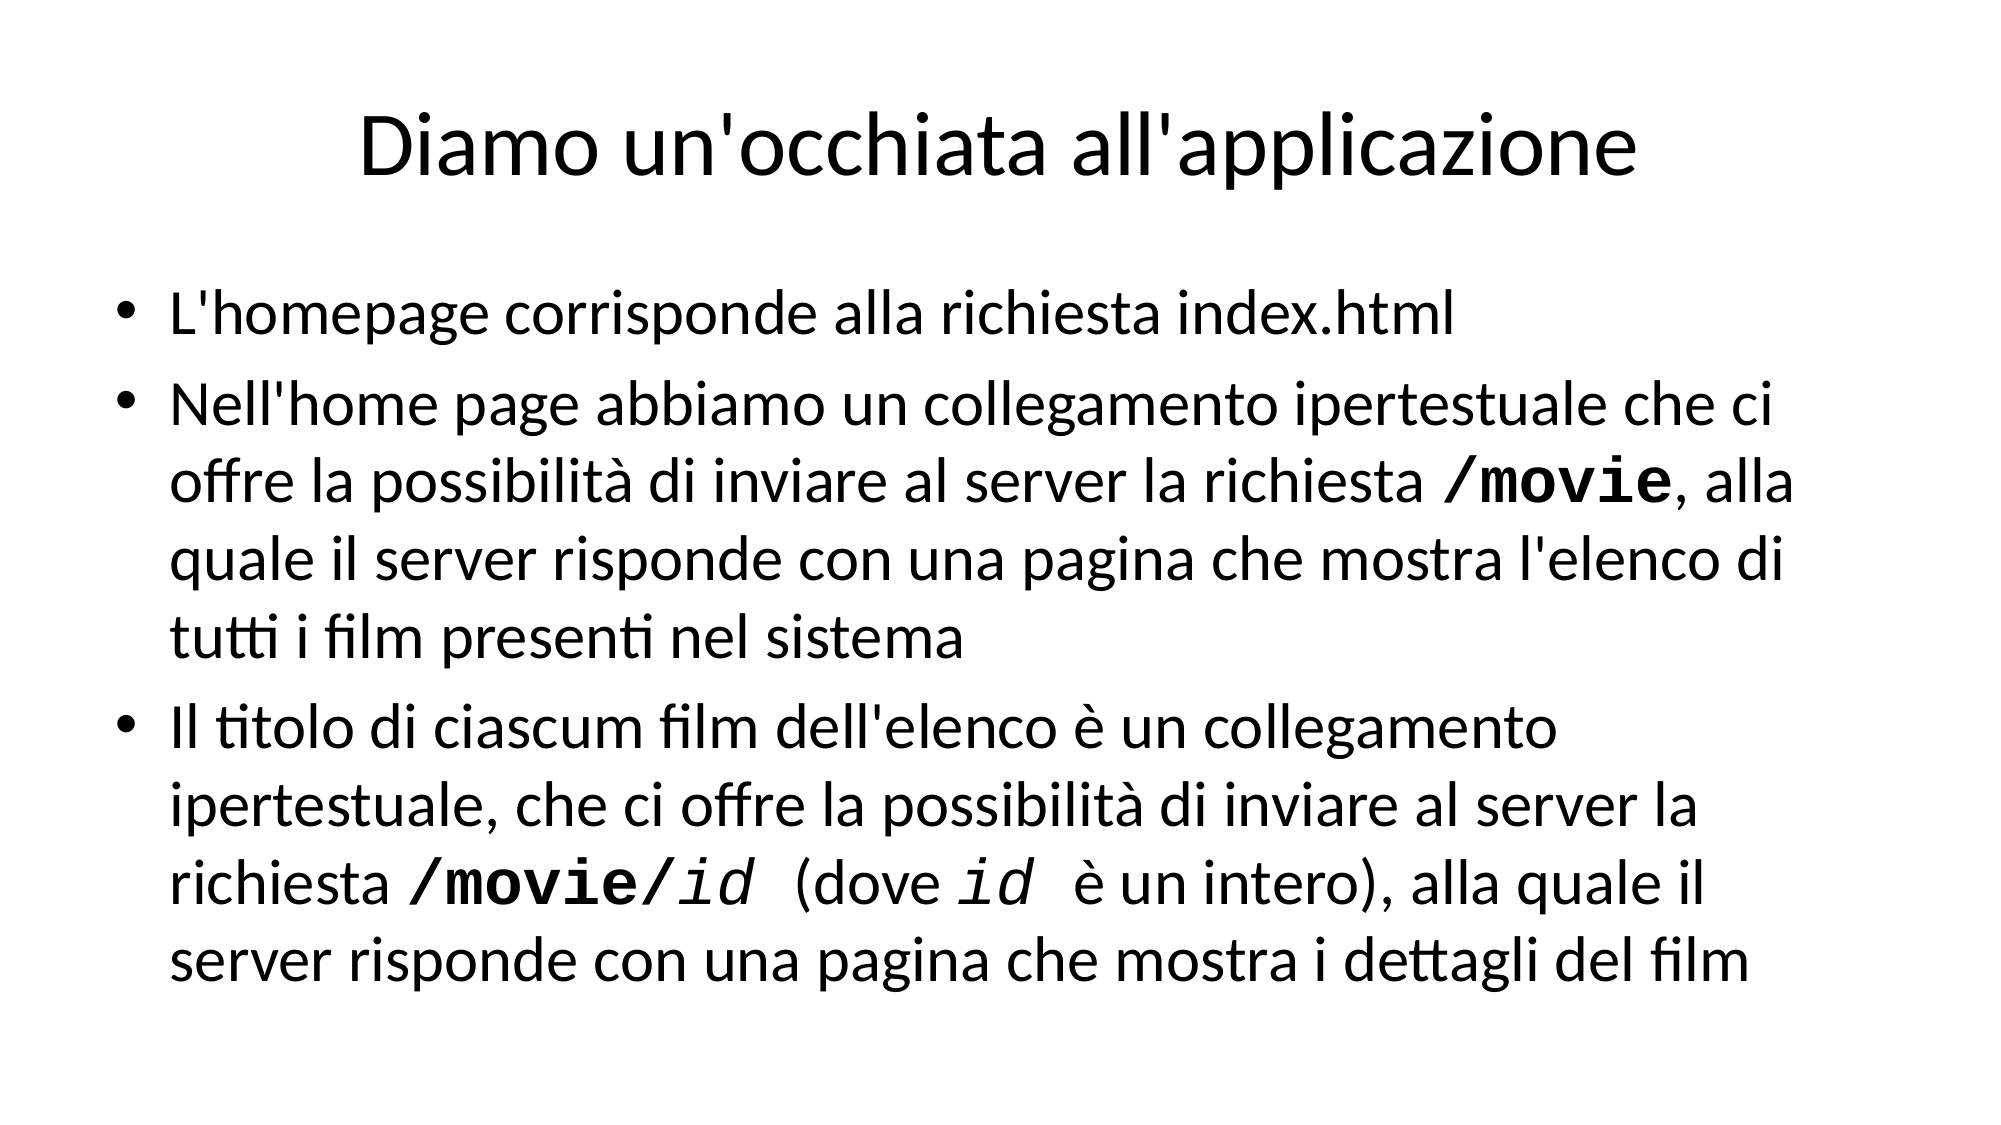

# Diamo un'occhiata all'applicazione
L'homepage corrisponde alla richiesta index.html
Nell'home page abbiamo un collegamento ipertestuale che ci offre la possibilità di inviare al server la richiesta /movie, alla quale il server risponde con una pagina che mostra l'elenco di tutti i film presenti nel sistema
Il titolo di ciascum film dell'elenco è un collegamento ipertestuale, che ci offre la possibilità di inviare al server la richiesta /movie/id (dove id è un intero), alla quale il server risponde con una pagina che mostra i dettagli del film